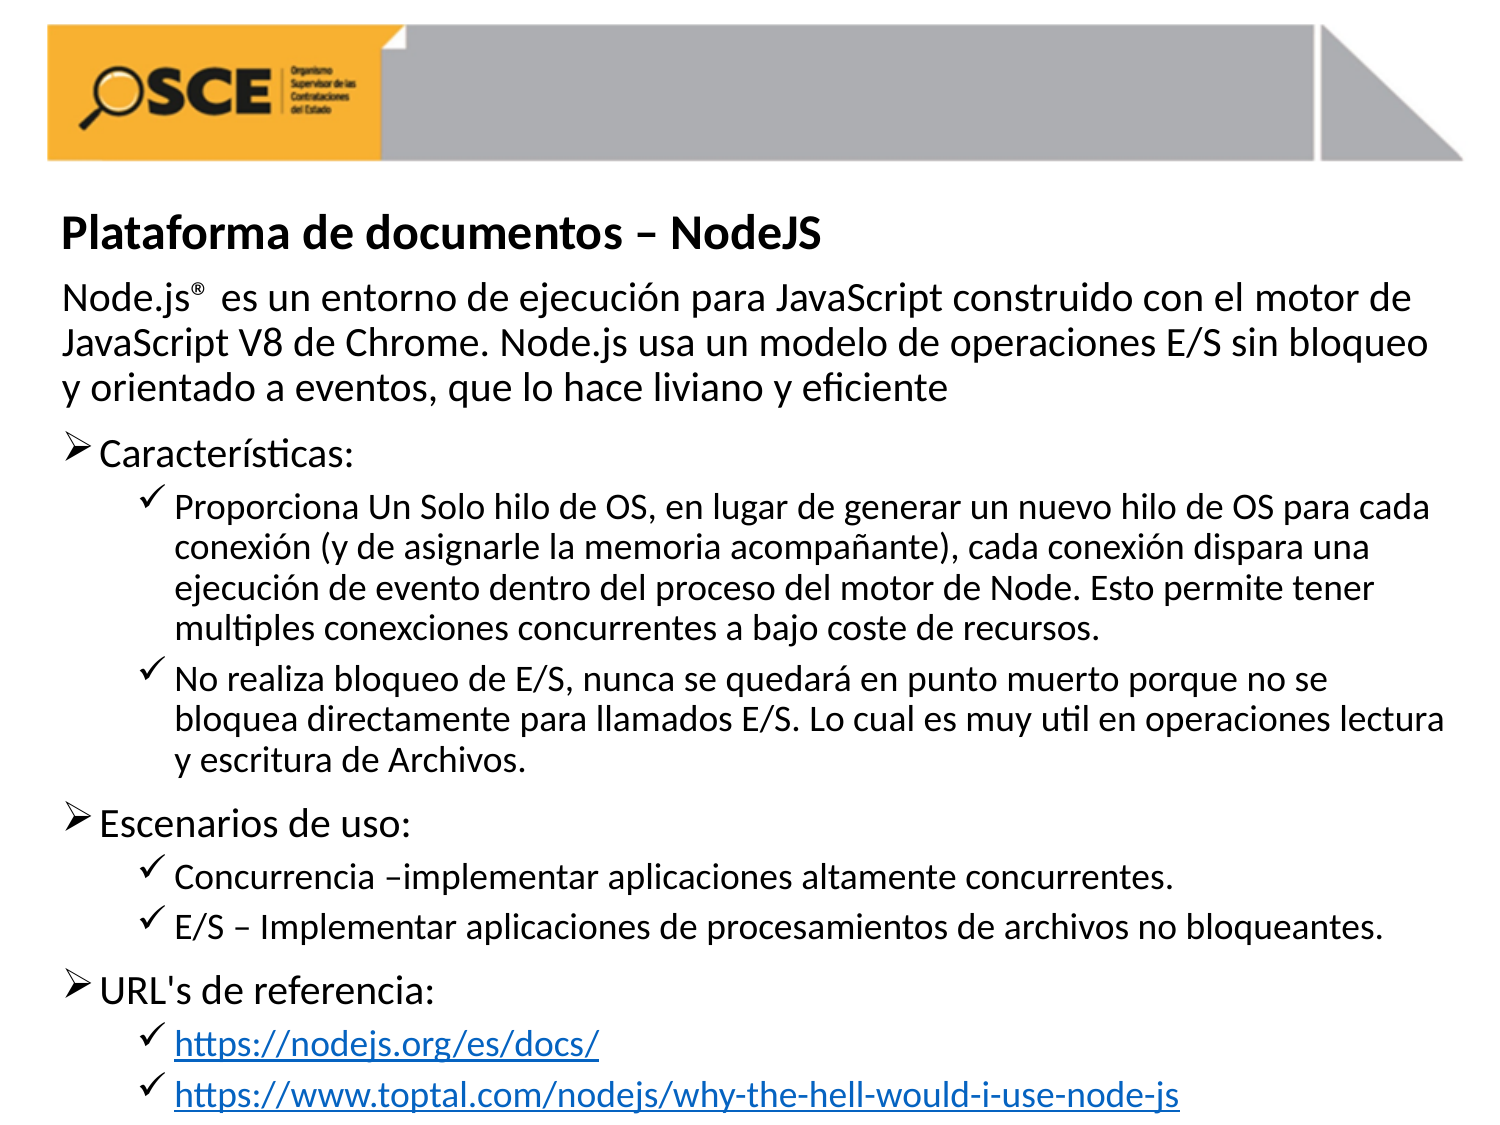

#
Plataforma de documentos – NodeJS

Node.js® es un entorno de ejecución para JavaScript construido con el motor de JavaScript V8 de Chrome. Node.js usa un modelo de operaciones E/S sin bloqueo y orientado a eventos, que lo hace liviano y eficiente
Características:
Proporciona Un Solo hilo de OS, en lugar de generar un nuevo hilo de OS para cada conexión (y de asignarle la memoria acompañante), cada conexión dispara una ejecución de evento dentro del proceso del motor de Node. Esto permite tener multiples conexciones concurrentes a bajo coste de recursos.
No realiza bloqueo de E/S, nunca se quedará en punto muerto porque no se bloquea directamente para llamados E/S. Lo cual es muy util en operaciones lectura y escritura de Archivos.
Escenarios de uso:
Concurrencia –implementar aplicaciones altamente concurrentes.
E/S – Implementar aplicaciones de procesamientos de archivos no bloqueantes.
URL's de referencia:
https://nodejs.org/es/docs/
https://www.toptal.com/nodejs/why-the-hell-would-i-use-node-js